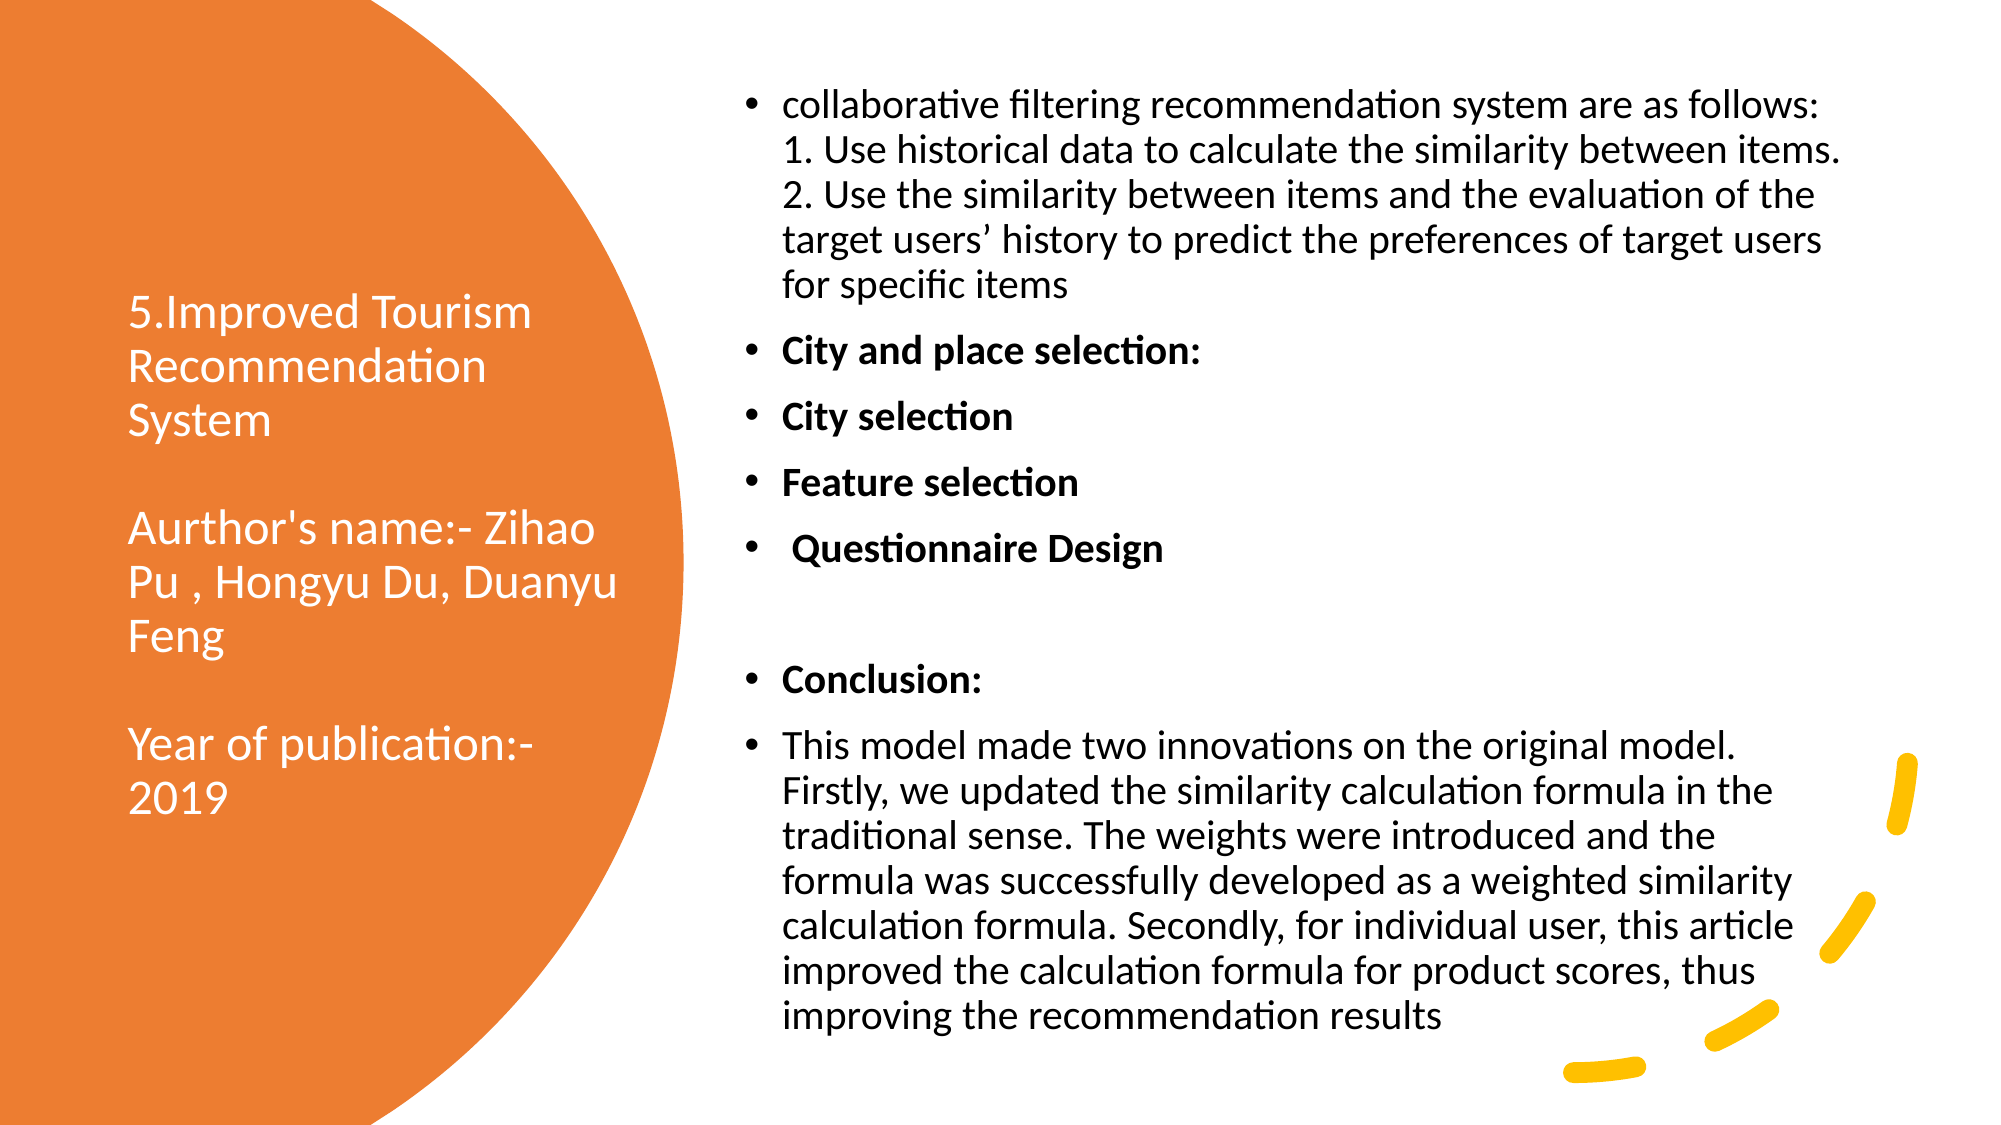

collaborative filtering recommendation system are as follows: 1. Use historical data to calculate the similarity between items. 2. Use the similarity between items and the evaluation of the target users’ history to predict the preferences of target users for specific items
City and place selection:
City selection
Feature selection
 Questionnaire Design

Conclusion:
This model made two innovations on the original model. Firstly, we updated the similarity calculation formula in the traditional sense. The weights were introduced and the formula was successfully developed as a weighted similarity calculation formula. Secondly, for individual user, this article improved the calculation formula for product scores, thus improving the recommendation results
# 5.Improved Tourism Recommendation System Aurthor's name:- Zihao Pu , Hongyu Du, Duanyu Feng Year of publication:-  2019